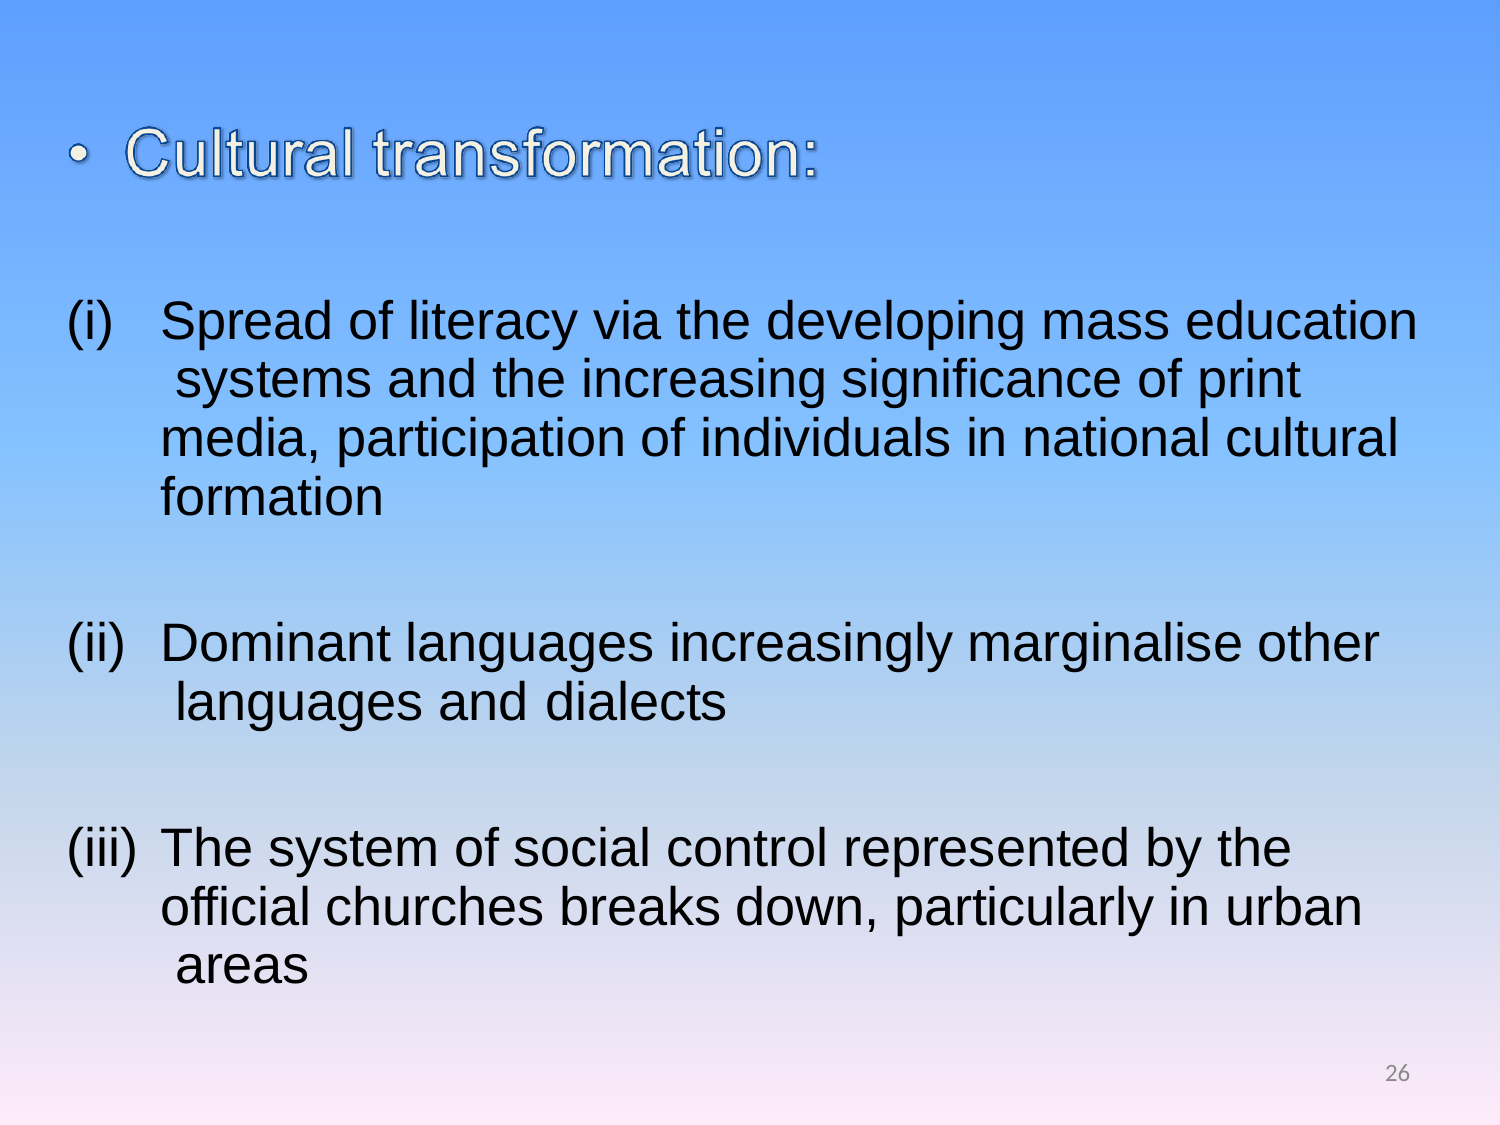

Spread of literacy via the developing mass education  systems and the increasing significance of print  media, participation of individuals in national cultural  formation

Dominant languages increasingly marginalise other  languages and dialects

The system of social control represented by the  official churches breaks down, particularly in urban  areas
26